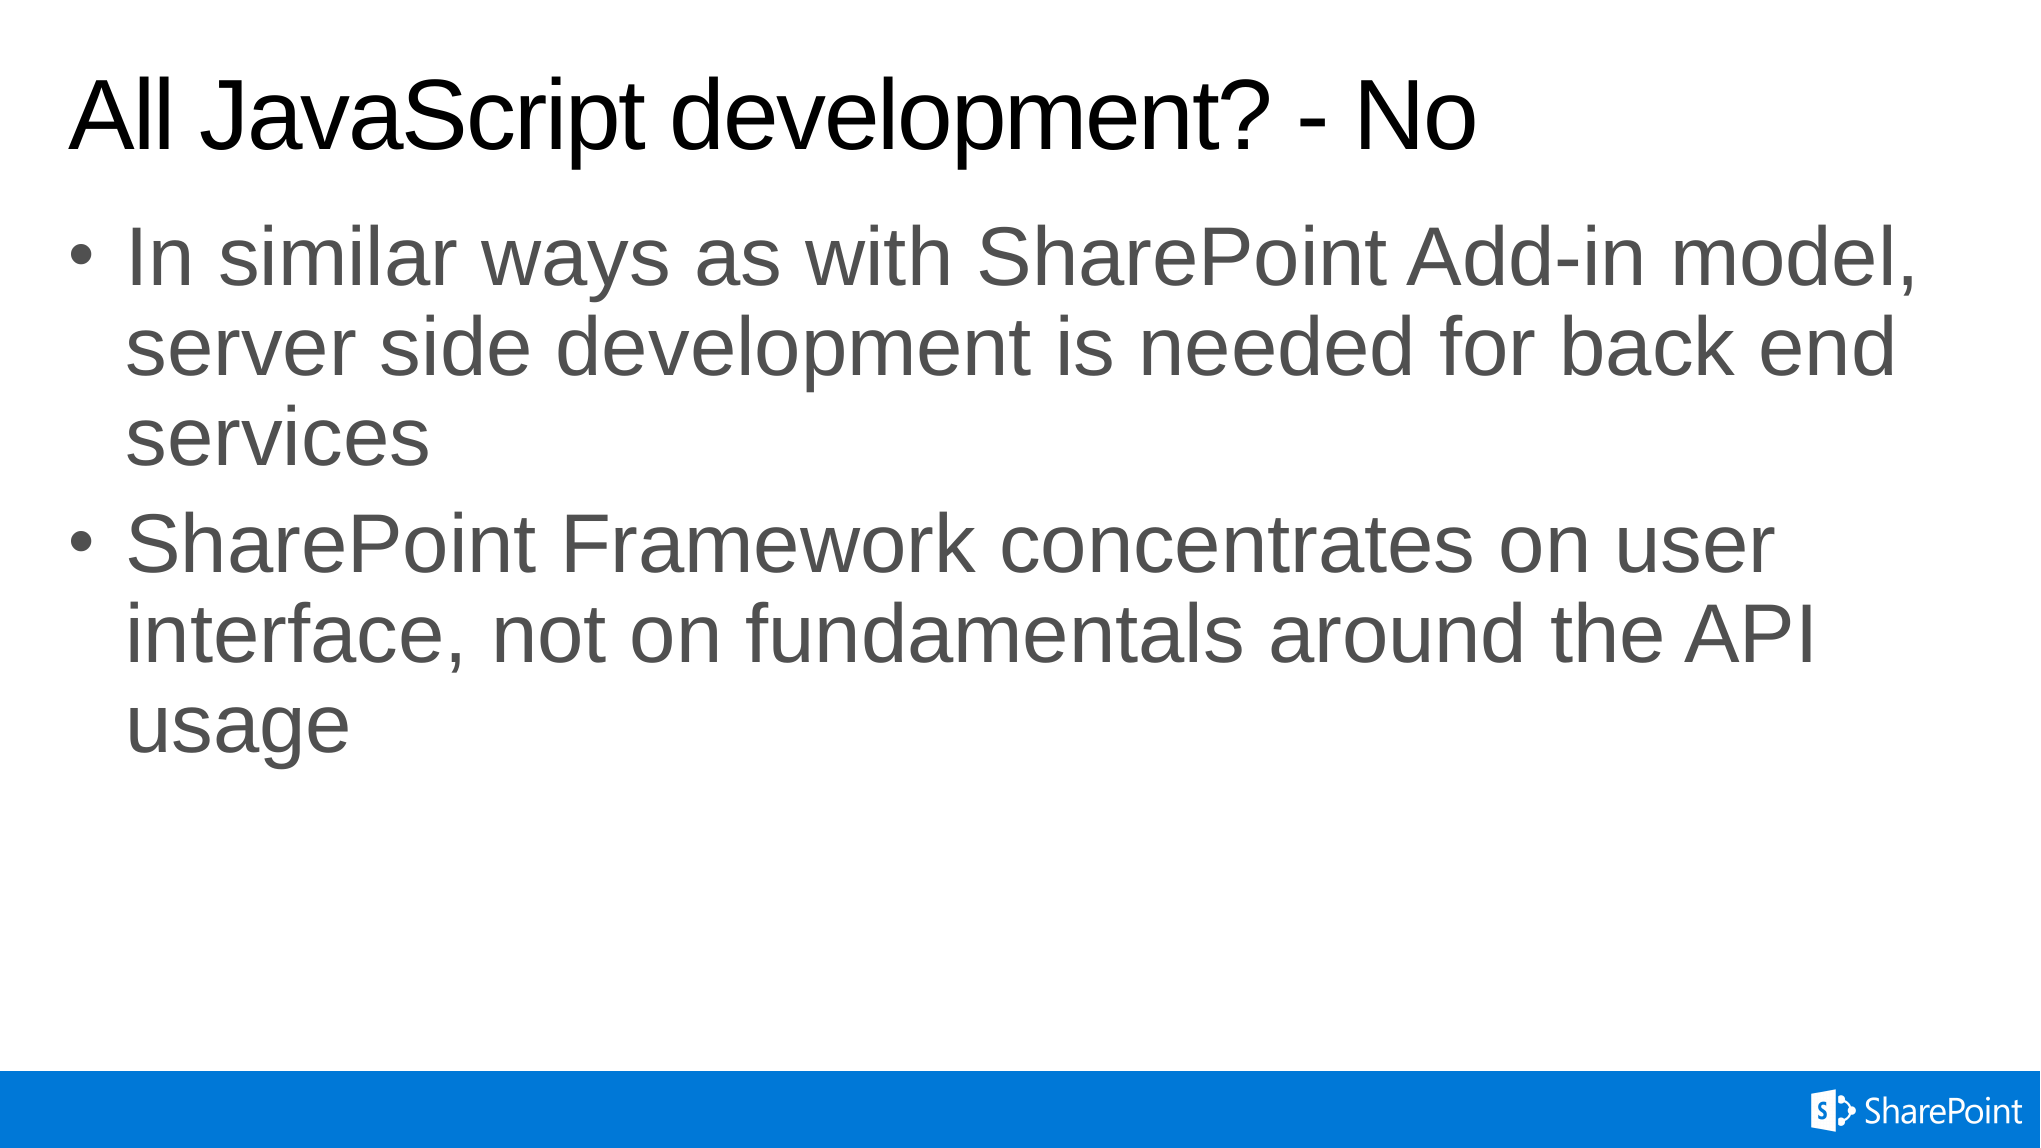

# All JavaScript development? - No
In similar ways as with SharePoint Add-in model, server side development is needed for back end services
SharePoint Framework concentrates on user interface, not on fundamentals around the API usage